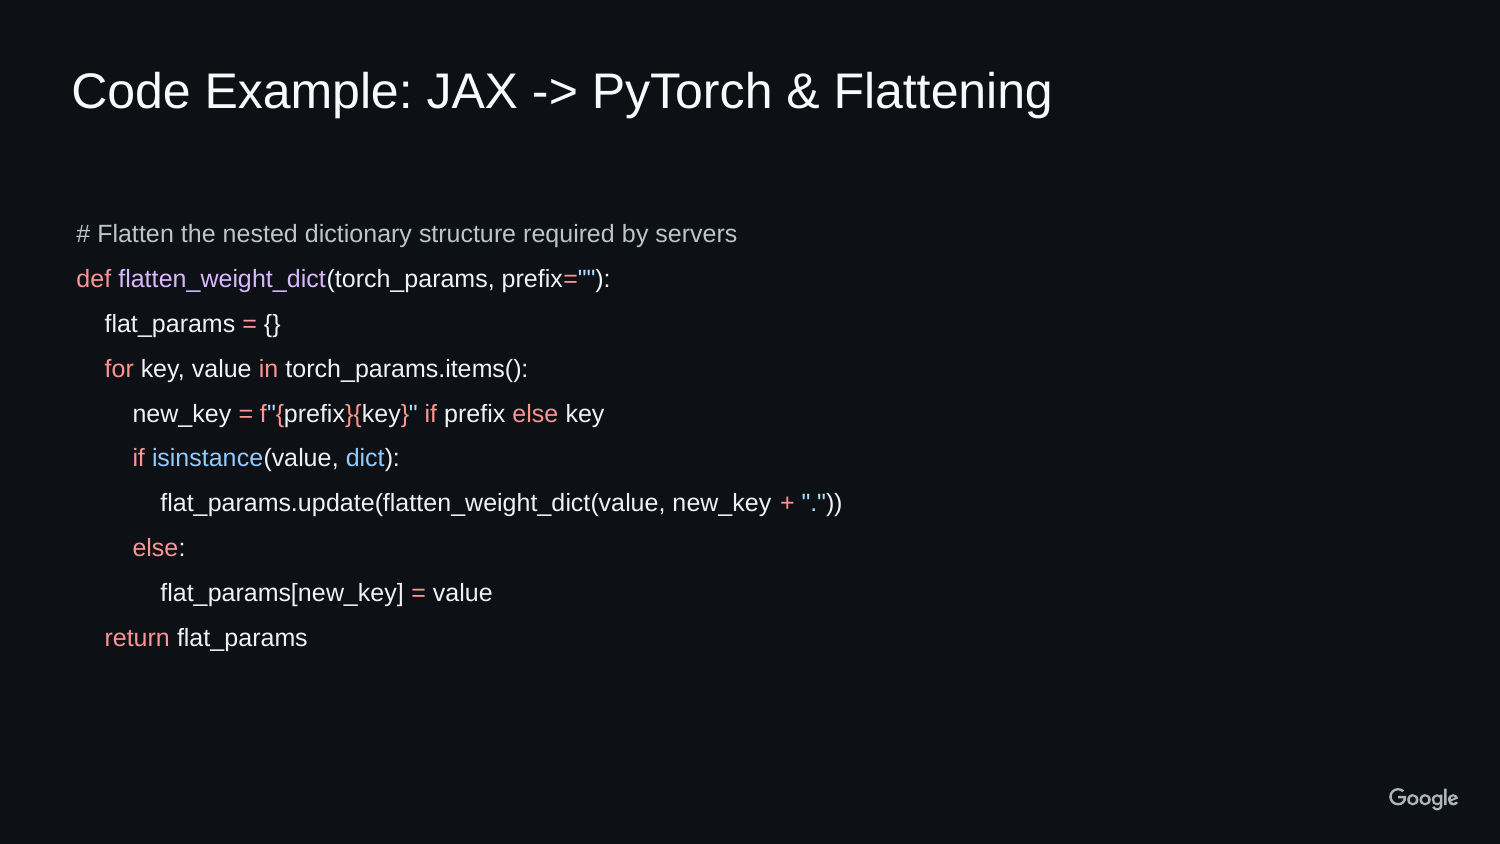

Code Example: JAX -> PyTorch & Flattening
# Flatten the nested dictionary structure required by servers
def flatten_weight_dict(torch_params, prefix=""):
    flat_params = {}
    for key, value in torch_params.items():
        new_key = f"{prefix}{key}" if prefix else key
        if isinstance(value, dict):
            flat_params.update(flatten_weight_dict(value, new_key + "."))
        else:
            flat_params[new_key] = value
    return flat_params